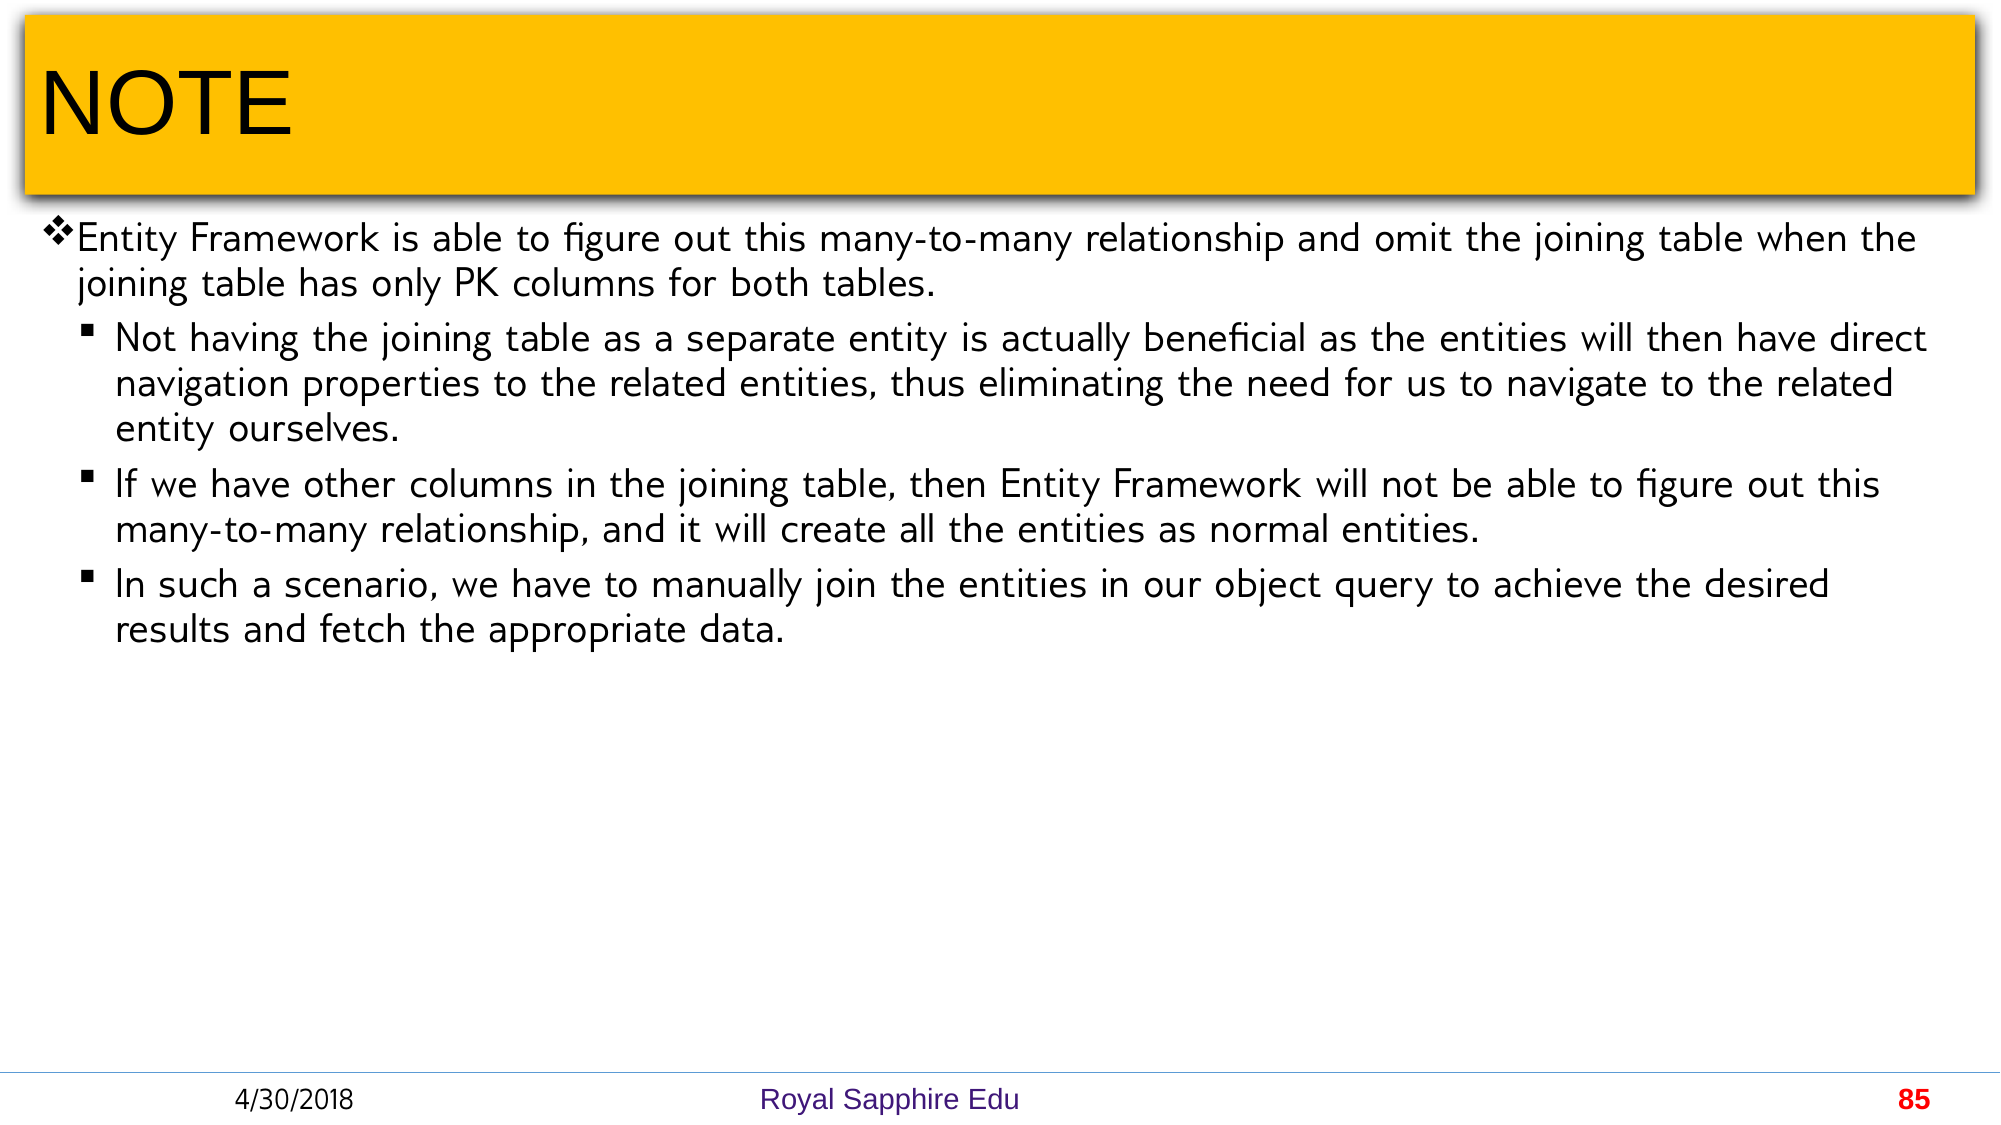

# NOTE
Entity Framework is able to figure out this many-to-many relationship and omit the joining table when the joining table has only PK columns for both tables.
Not having the joining table as a separate entity is actually beneficial as the entities will then have direct navigation properties to the related entities, thus eliminating the need for us to navigate to the related entity ourselves.
If we have other columns in the joining table, then Entity Framework will not be able to figure out this many-to-many relationship, and it will create all the entities as normal entities.
In such a scenario, we have to manually join the entities in our object query to achieve the desired results and fetch the appropriate data.
4/30/2018
Royal Sapphire Edu
85